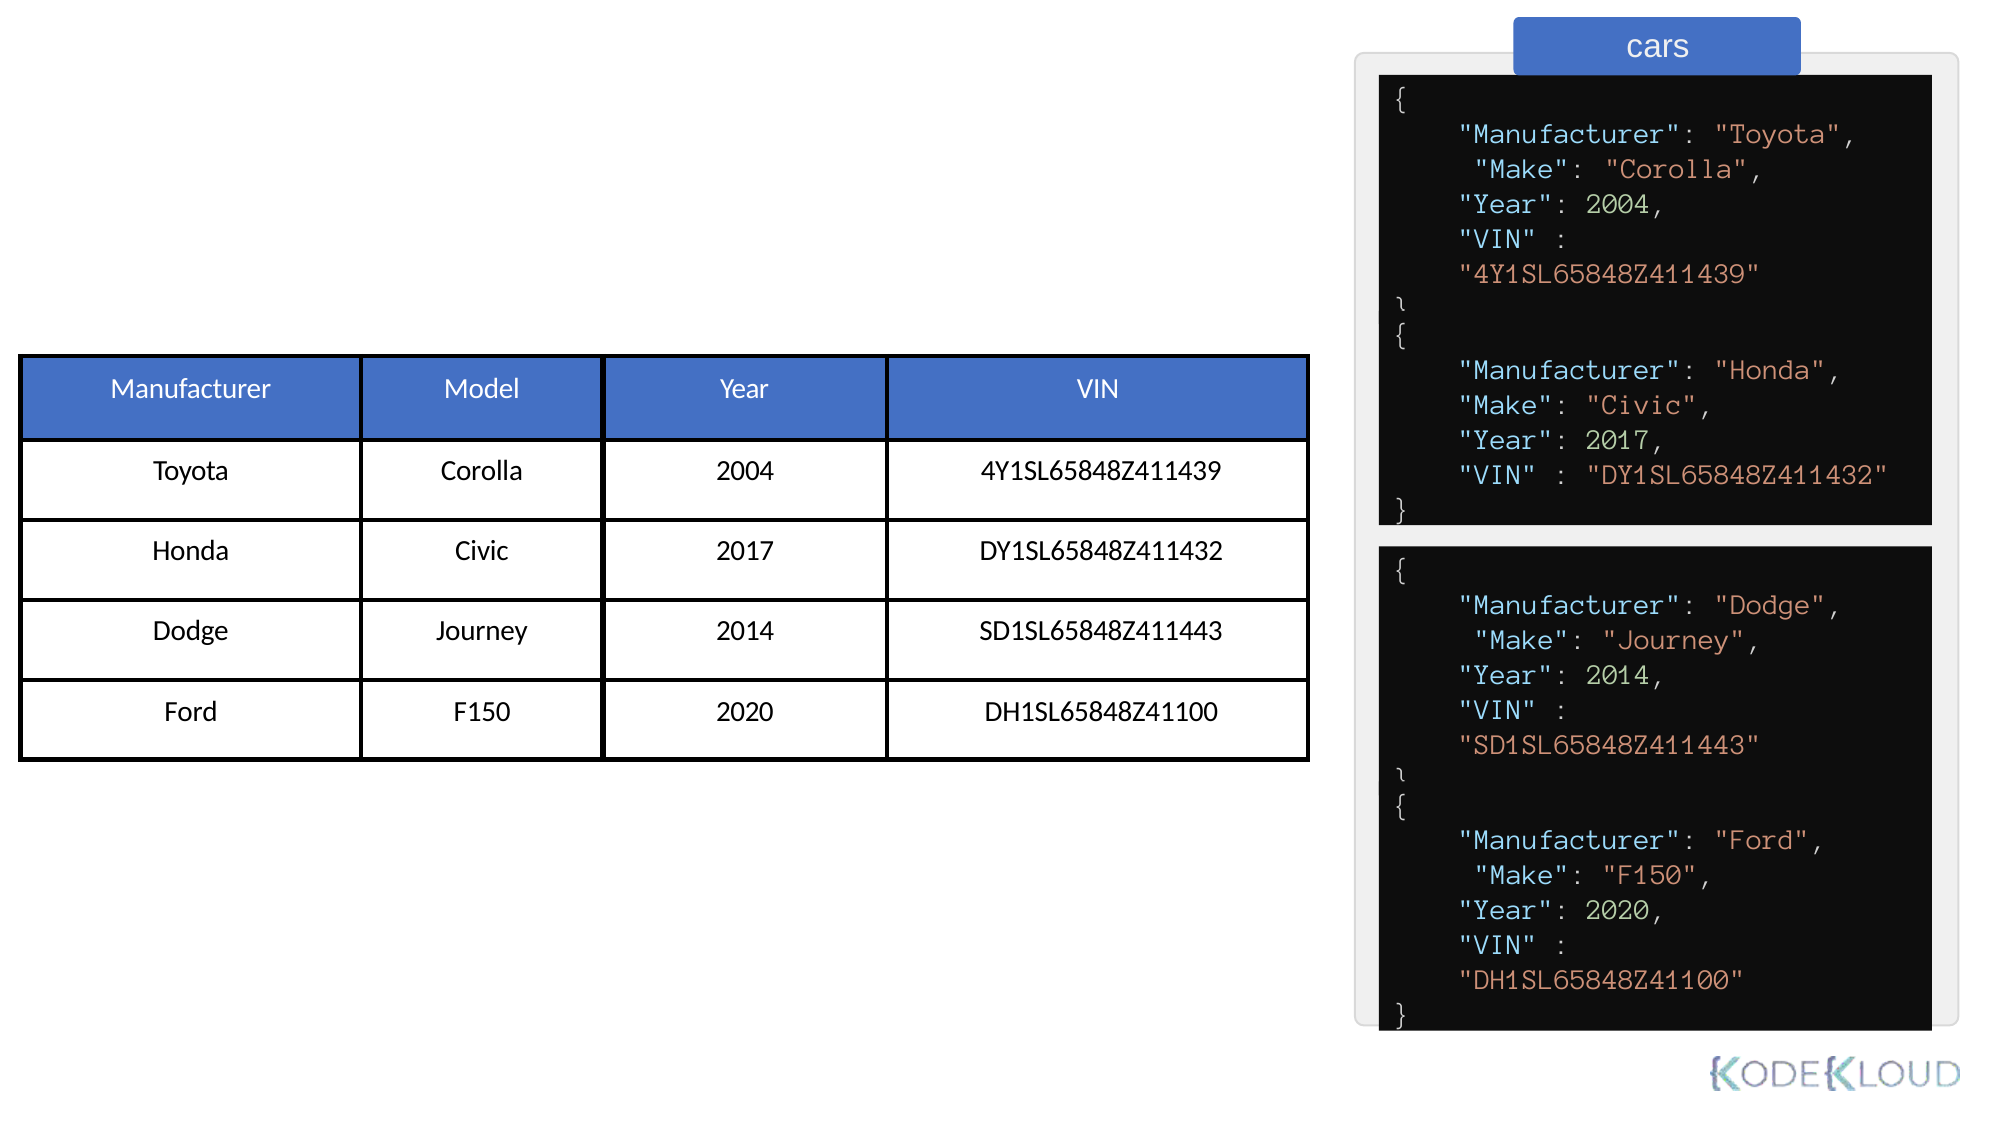

cars

{
"Manufacturer": "Toyota",  "Make": "Corolla",  "Year": 2004,
"VIN" : "4Y1SL65848Z411439"
}
{
"Manufacturer": "Honda",
"Make": "Civic",
"Year": 2017,
"VIN" : "DY1SL65848Z411432"
}
| Manufacturer | Model | Year | VIN |
| --- | --- | --- | --- |
| Toyota | Corolla | 2004 | 4Y1SL65848Z411439 |
| Honda | Civic | 2017 | DY1SL65848Z411432 |
| Dodge | Journey | 2014 | SD1SL65848Z411443 |
| Ford | F150 | 2020 | DH1SL65848Z41100 |
{
"Manufacturer": "Dodge",  "Make": "Journey",  "Year": 2014,
"VIN" : "SD1SL65848Z411443"
}
{
"Manufacturer": "Ford",  "Make": "F150",
"Year": 2020,
"VIN" : "DH1SL65848Z41100"
}